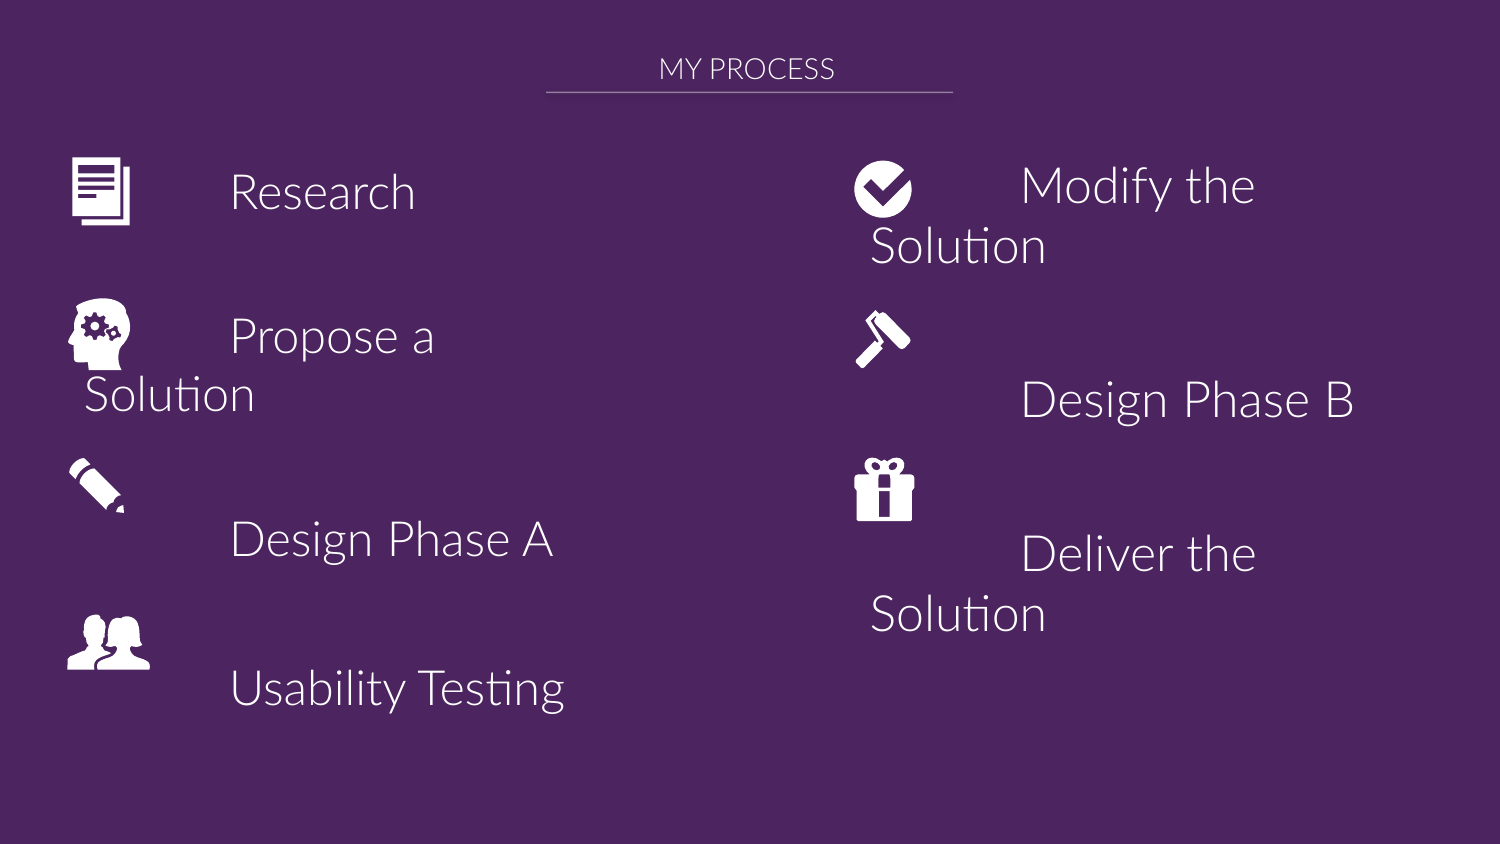

# My Process
	Modify the Solution

	Design Phase B

	Deliver the Solution
	Research

	Propose a Solution

	Design Phase A

		Usability Testing